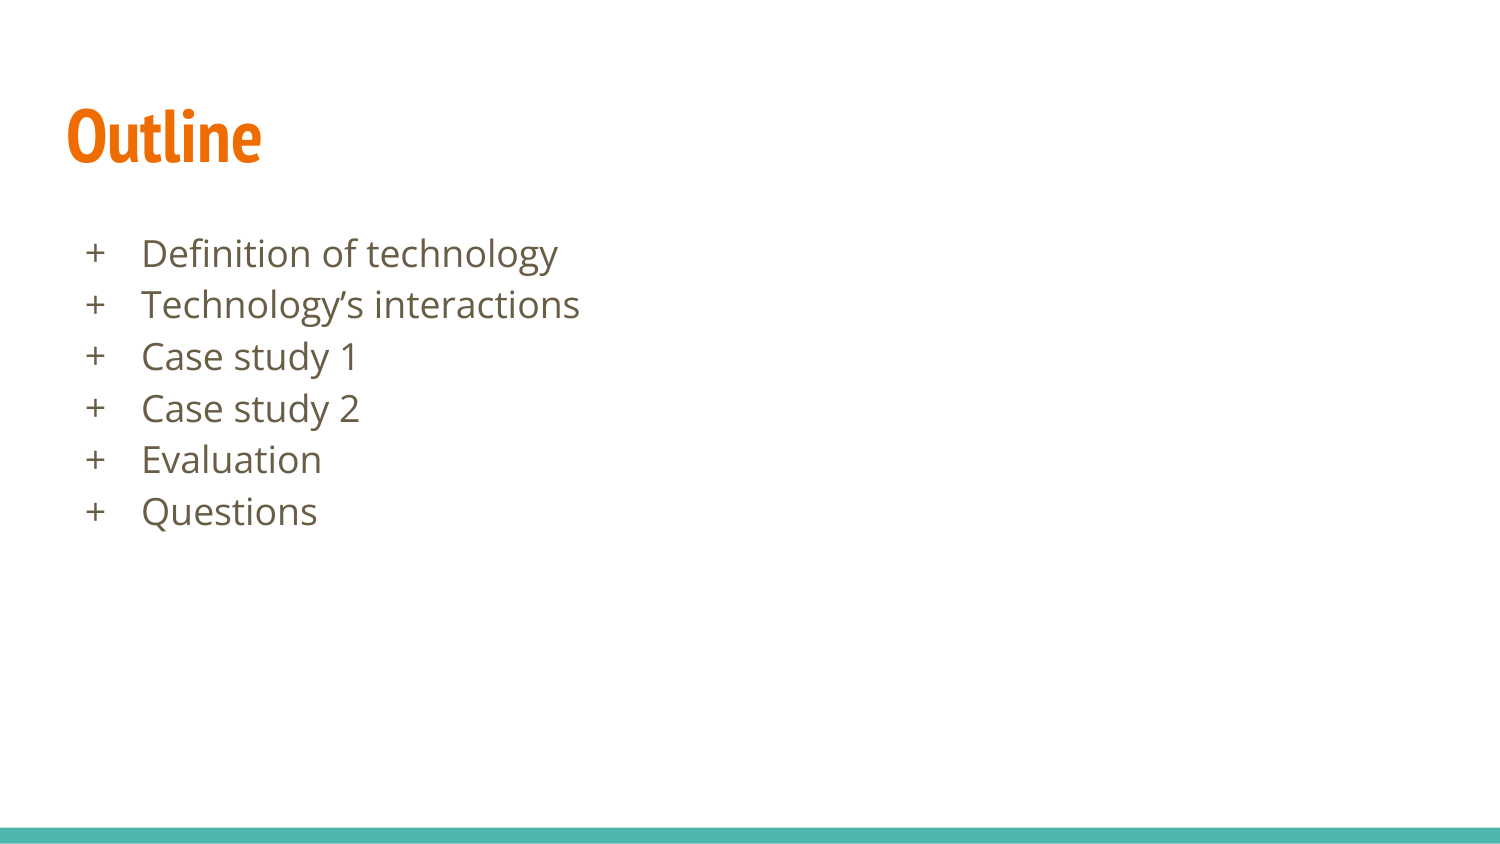

# Outline
Definition of technology
Technology’s interactions
Case study 1
Case study 2
Evaluation
Questions